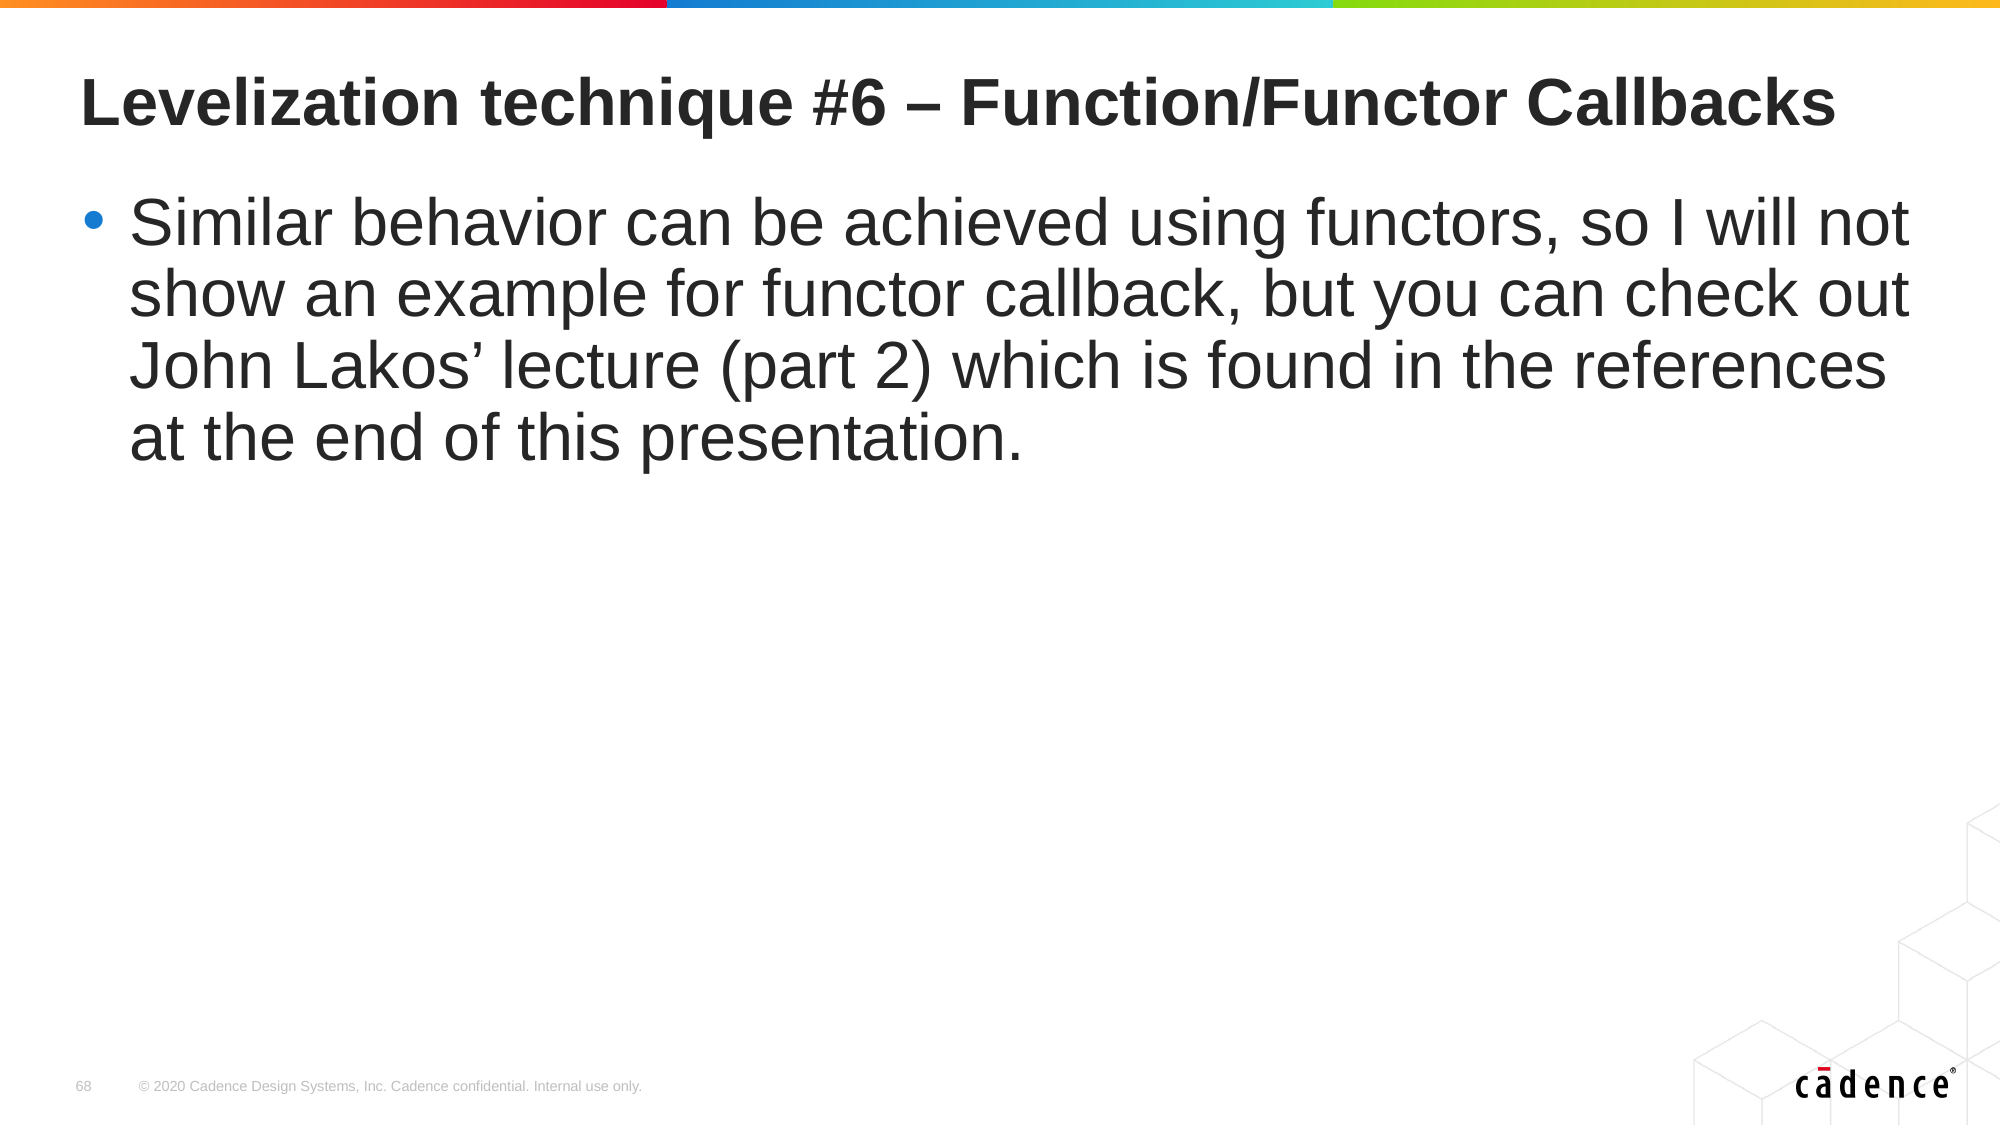

# Levelization technique #6 – Function/Functor Callbacks
Similar behavior can be achieved using functors, so I will not show an example for functor callback, but you can check out John Lakos’ lecture (part 2) which is found in the references at the end of this presentation.